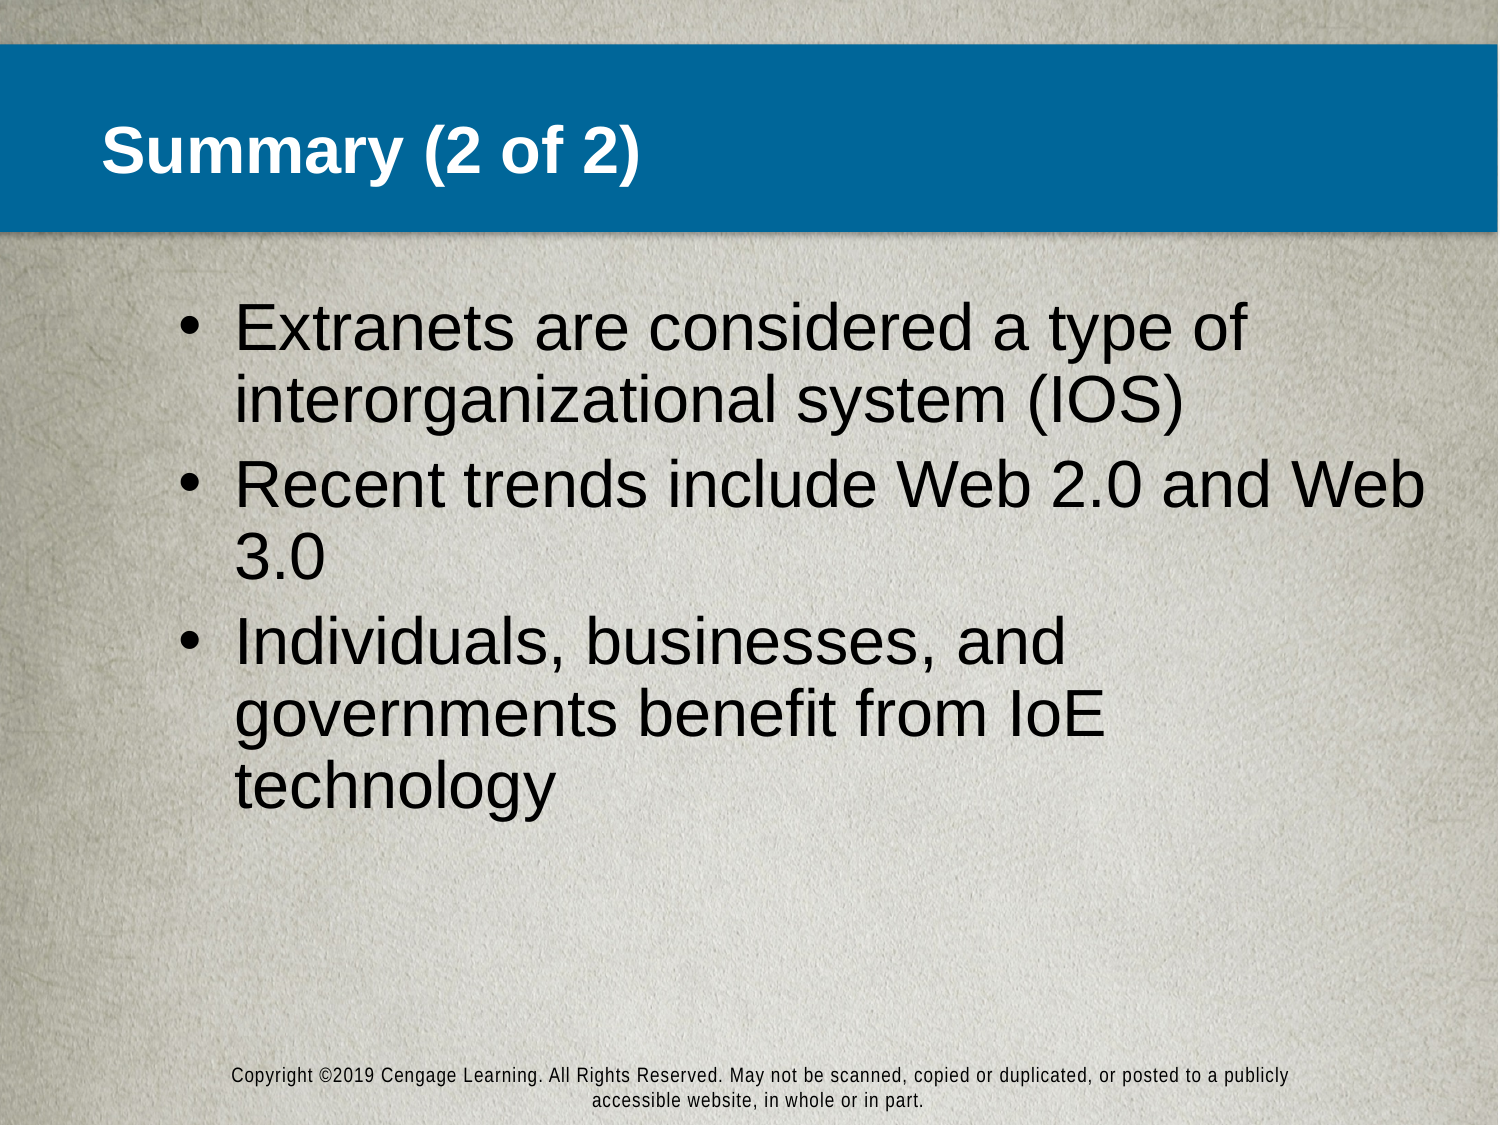

# Summary (2 of 2)
Extranets are considered a type of interorganizational system (IOS)
Recent trends include Web 2.0 and Web 3.0
Individuals, businesses, and governments benefit from IoE technology